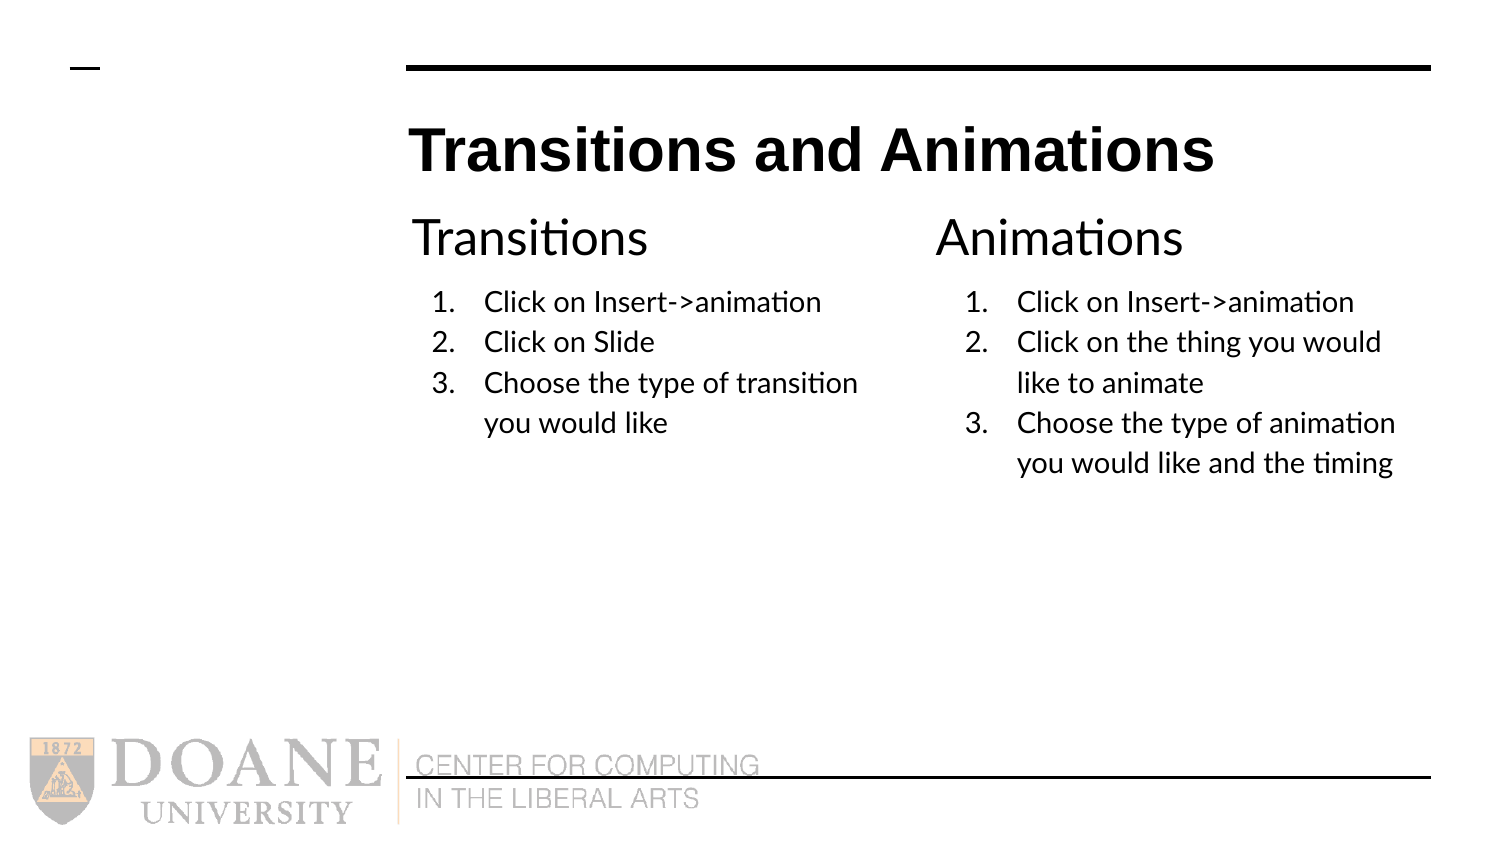

# Transitions and Animations
Transitions
Animations
Click on Insert->animation
Click on Slide
Choose the type of transition you would like
Click on Insert->animation
Click on the thing you would like to animate
Choose the type of animation you would like and the timing